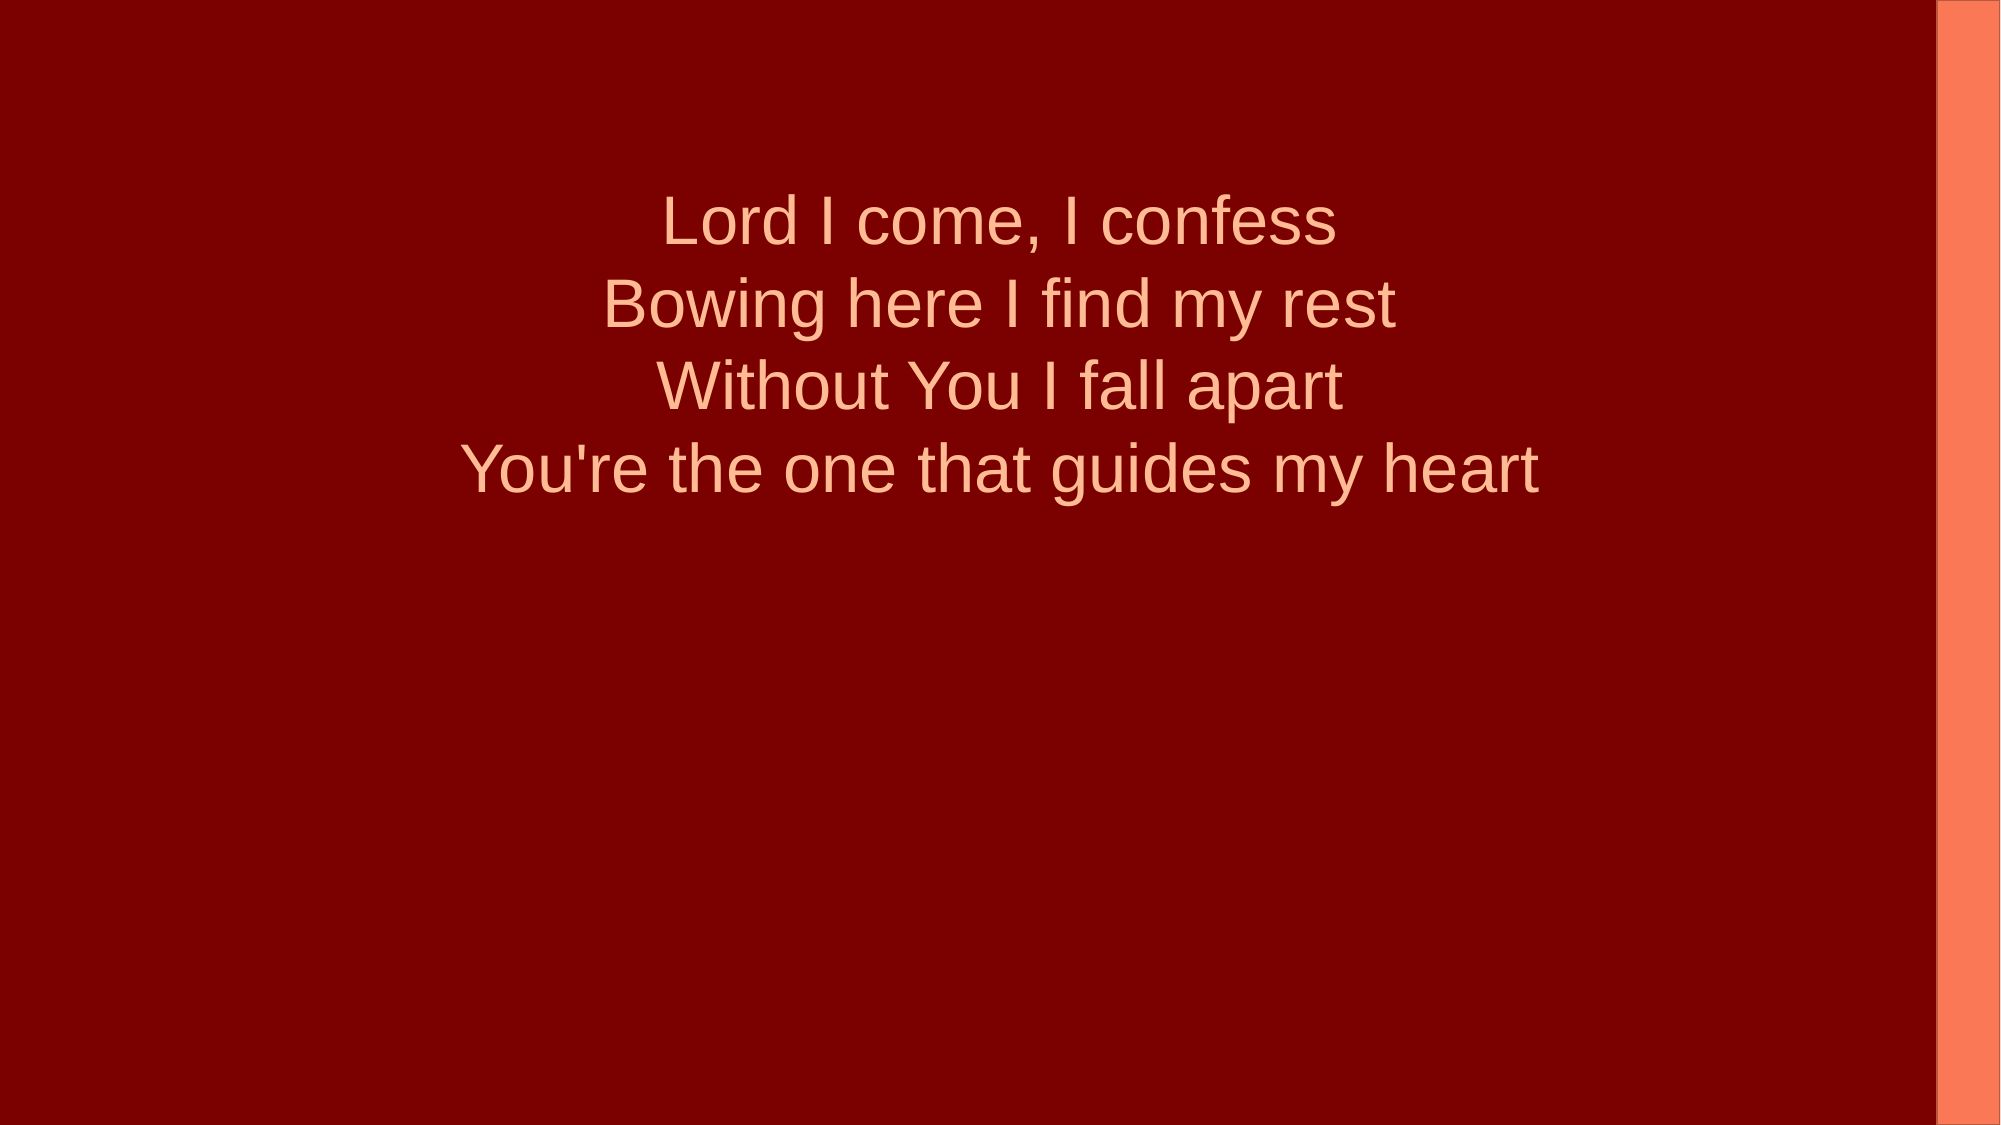

Lord I come, I confess
Bowing here I find my rest
Without You I fall apart
You're the one that guides my heart